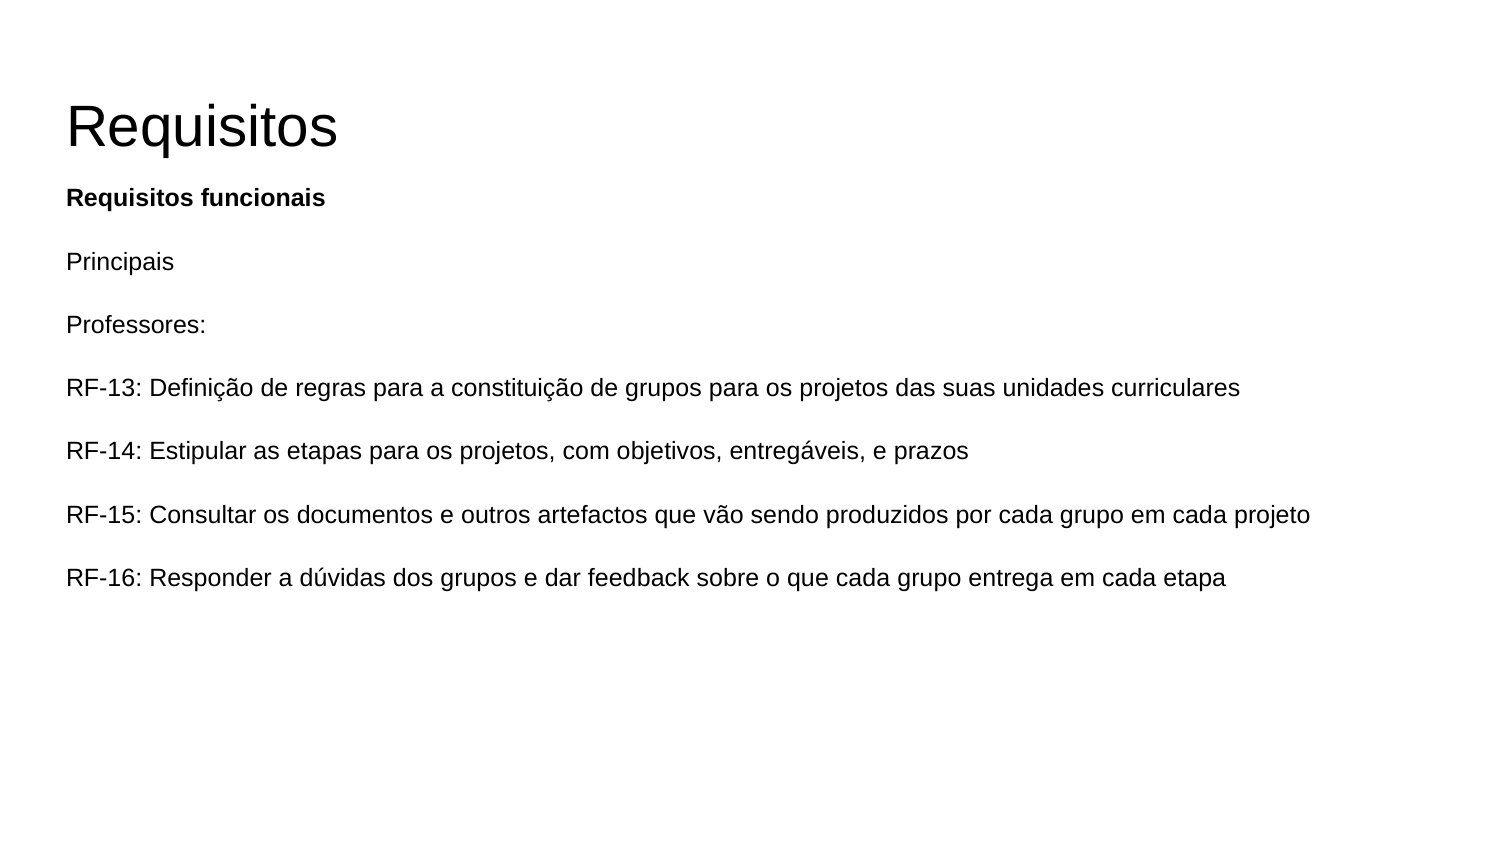

# Requisitos
Requisitos funcionais
Principais
Professores:
RF-13: Definição de regras para a constituição de grupos para os projetos das suas unidades curriculares
RF-14: Estipular as etapas para os projetos, com objetivos, entregáveis, e prazos
RF-15: Consultar os documentos e outros artefactos que vão sendo produzidos por cada grupo em cada projeto
RF-16: Responder a dúvidas dos grupos e dar feedback sobre o que cada grupo entrega em cada etapa